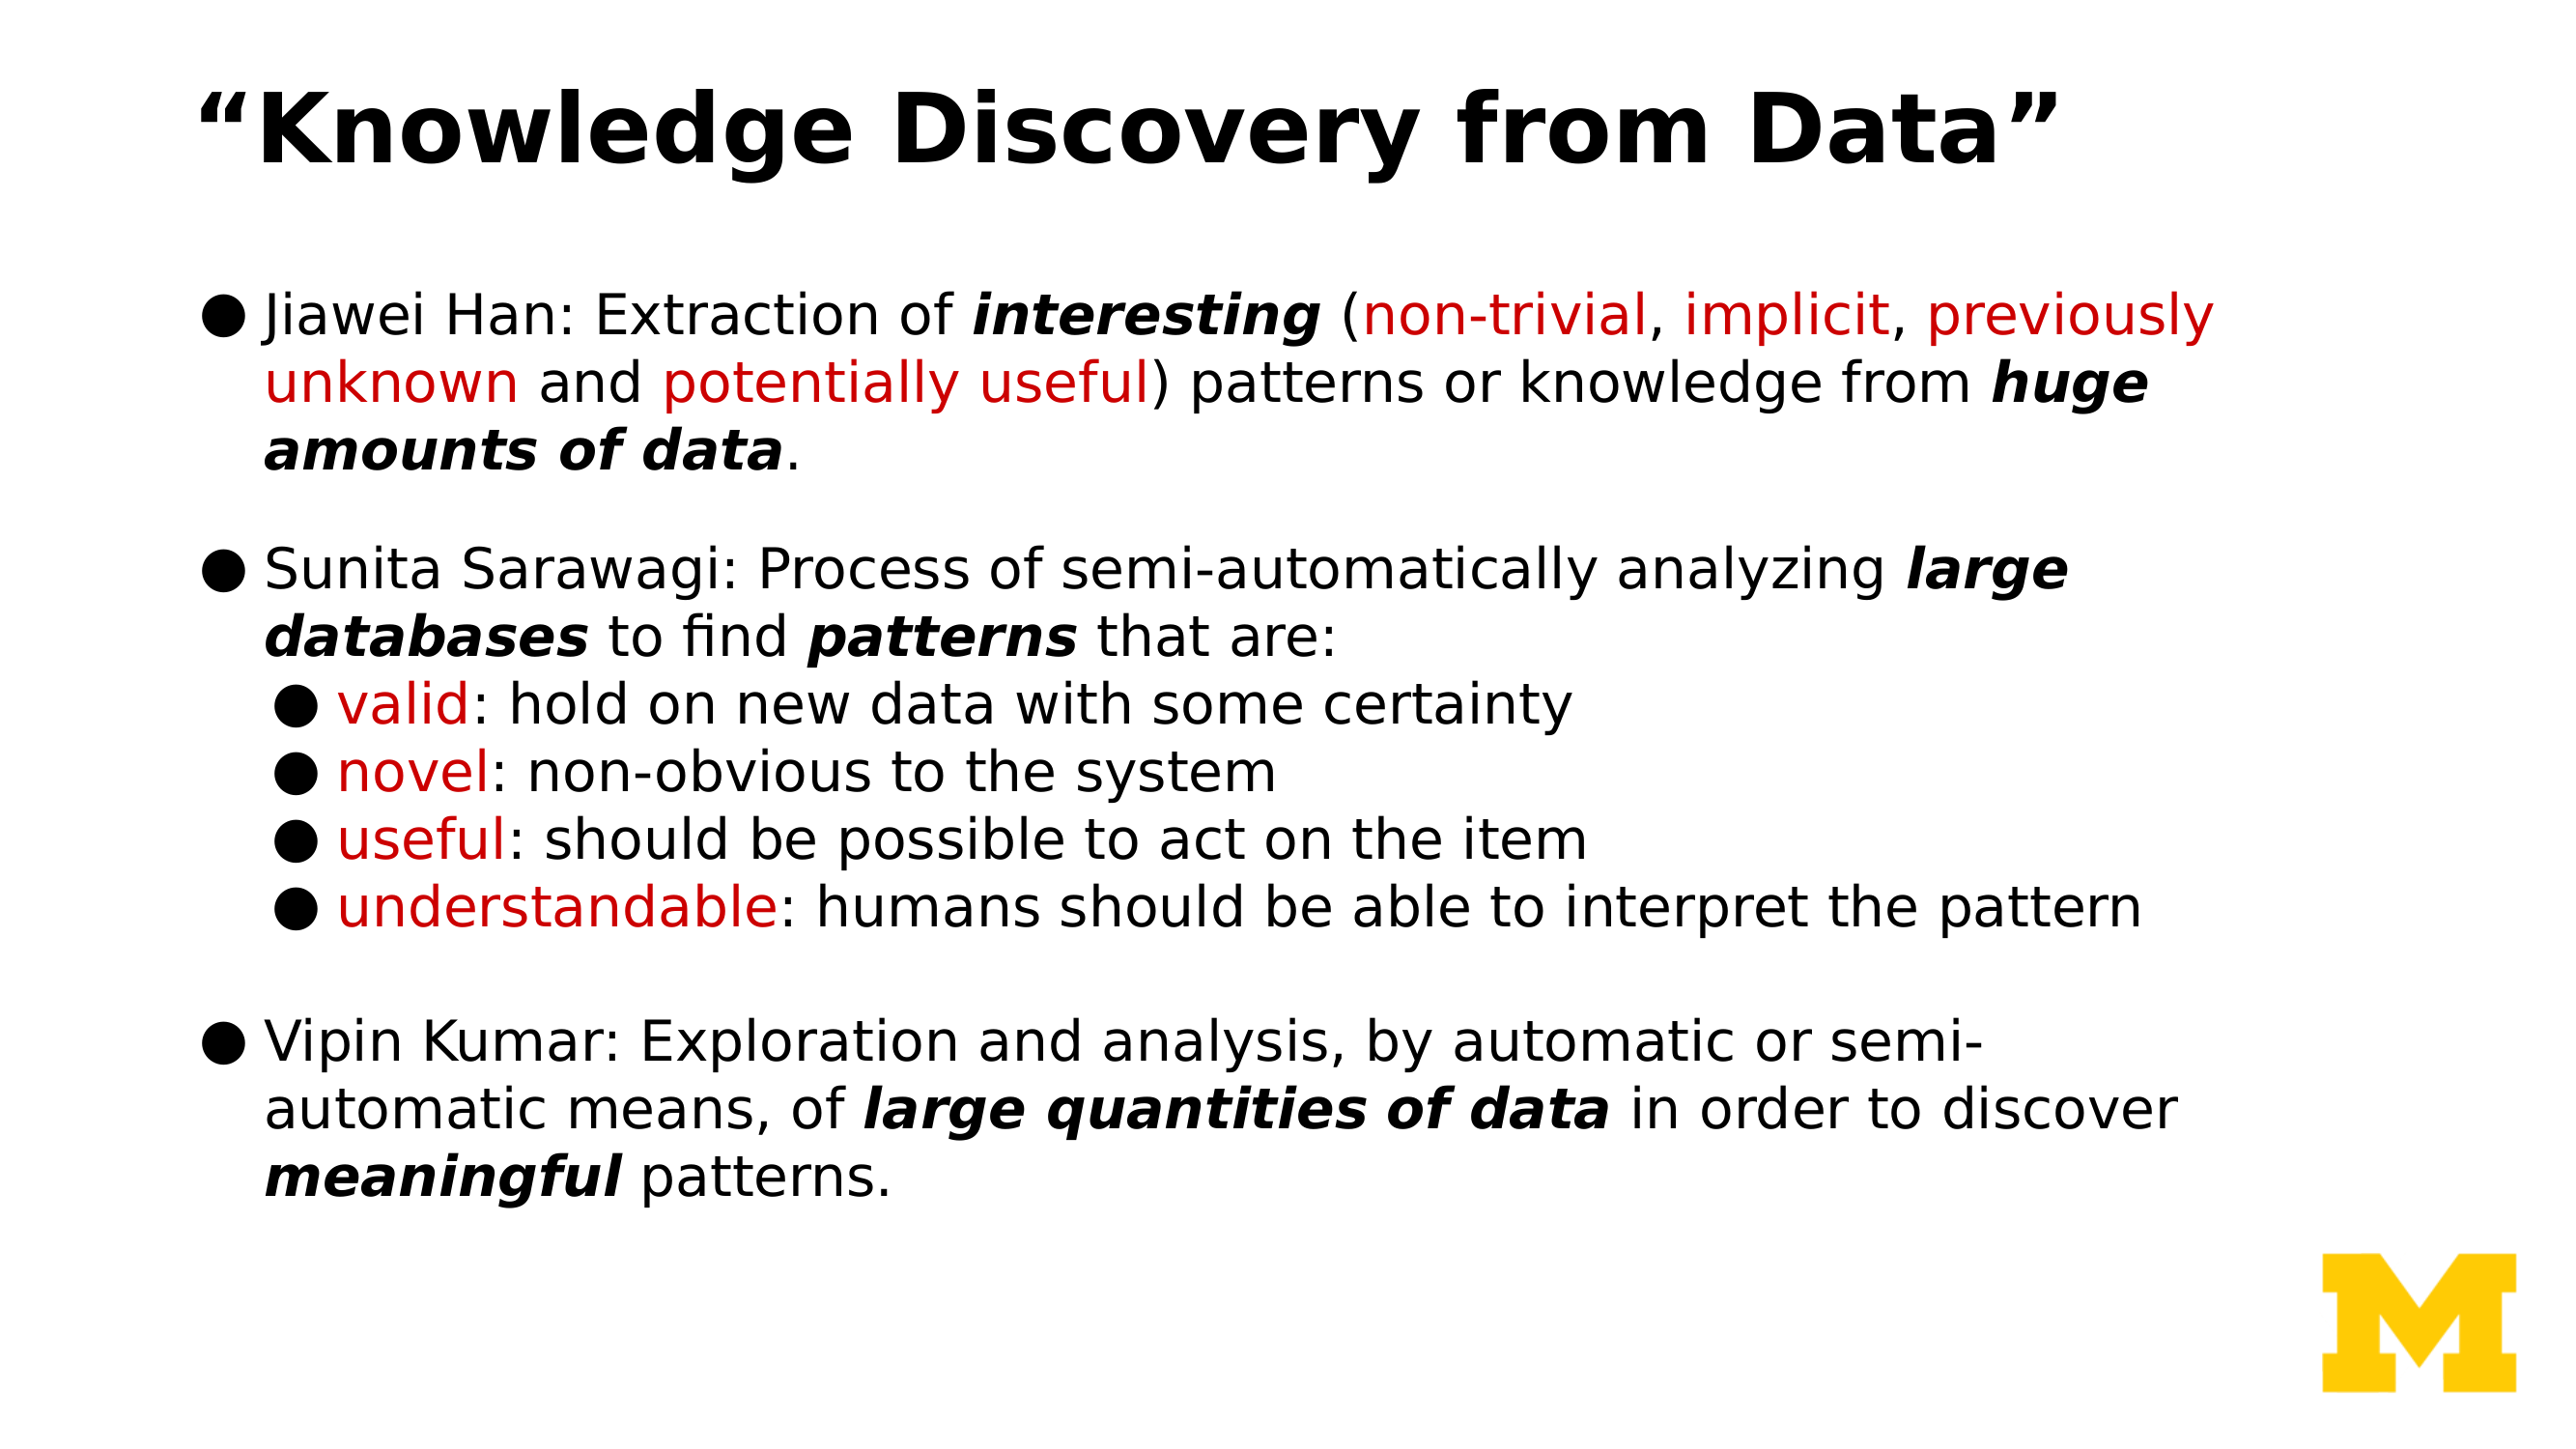

# “Knowledge Discovery from Data”
Jiawei Han: Extraction of interesting (non-trivial, implicit, previously unknown and potentially useful) patterns or knowledge from huge amounts of data.
Sunita Sarawagi: Process of semi-automatically analyzing large databases to find patterns that are:
valid: hold on new data with some certainty
novel: non-obvious to the system
useful: should be possible to act on the item
understandable: humans should be able to interpret the pattern
Vipin Kumar: Exploration and analysis, by automatic or semi-automatic means, of large quantities of data in order to discover meaningful patterns.